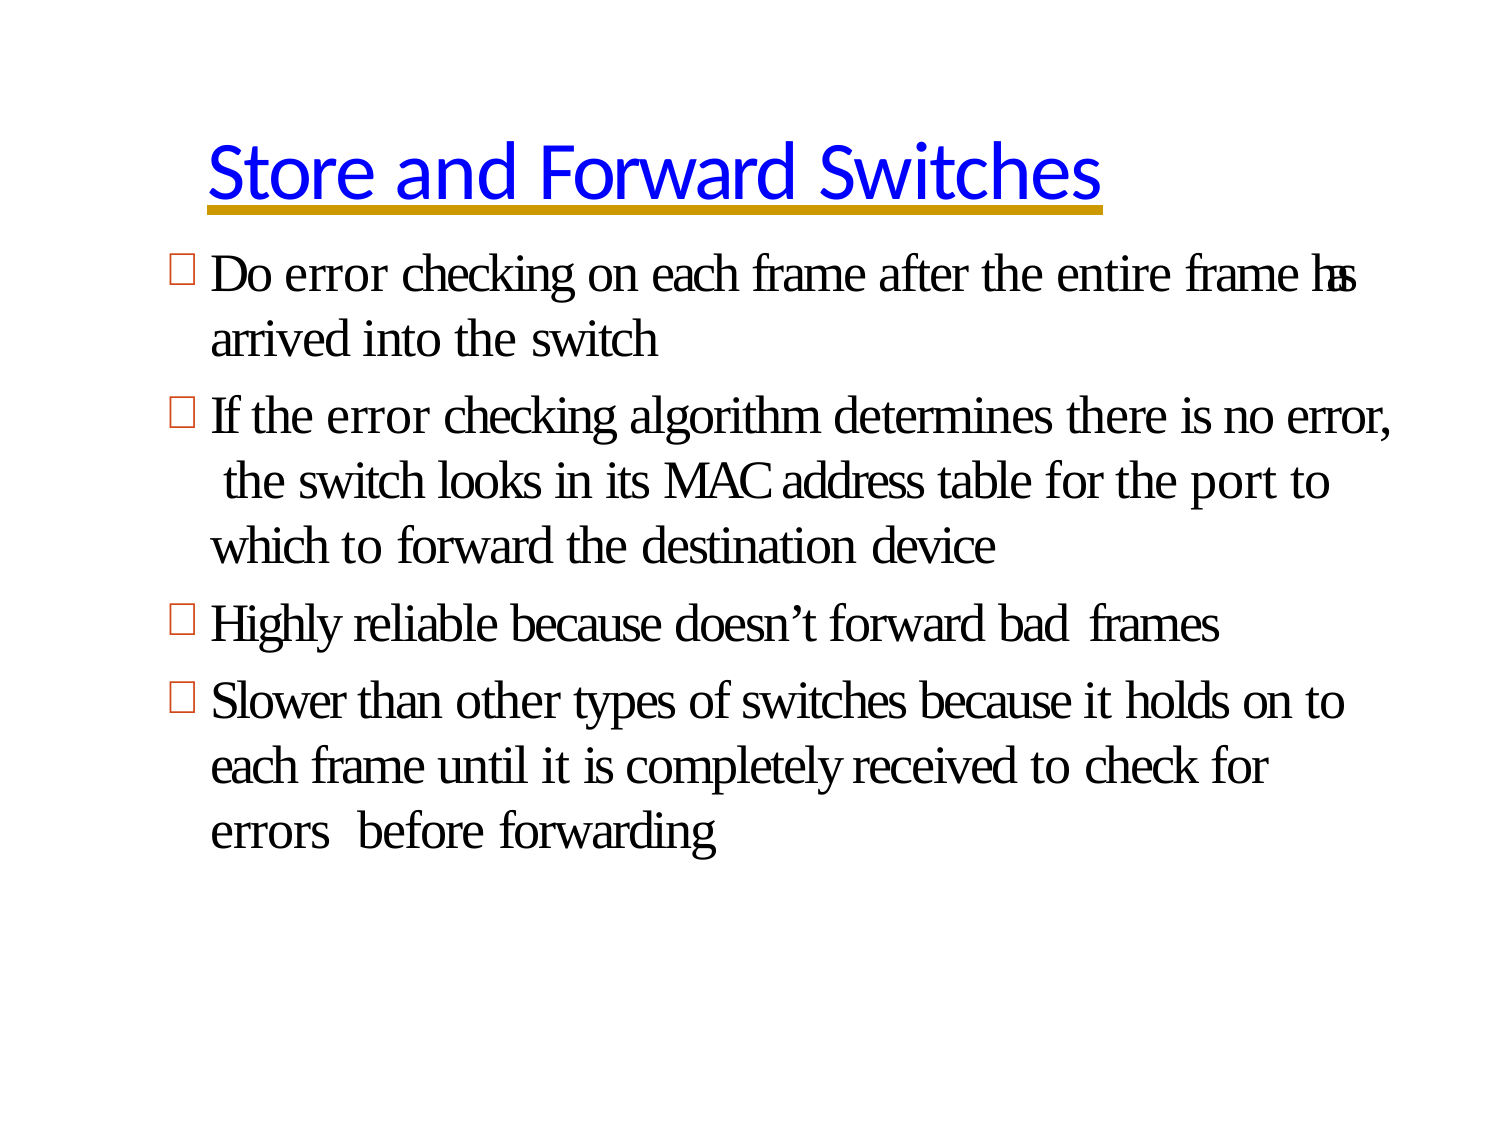

# Store and Forward Switches
Do error checking on each frame after the entire frame has  arrived into the switch
If the error checking algorithm determines there is no error,  the switch looks in its MAC address table for the port to  which to forward the destination device
Highly reliable because doesn’t forward bad frames
Slower than other types of switches because it holds on to  each frame until it is completely received to check for errors  before forwarding